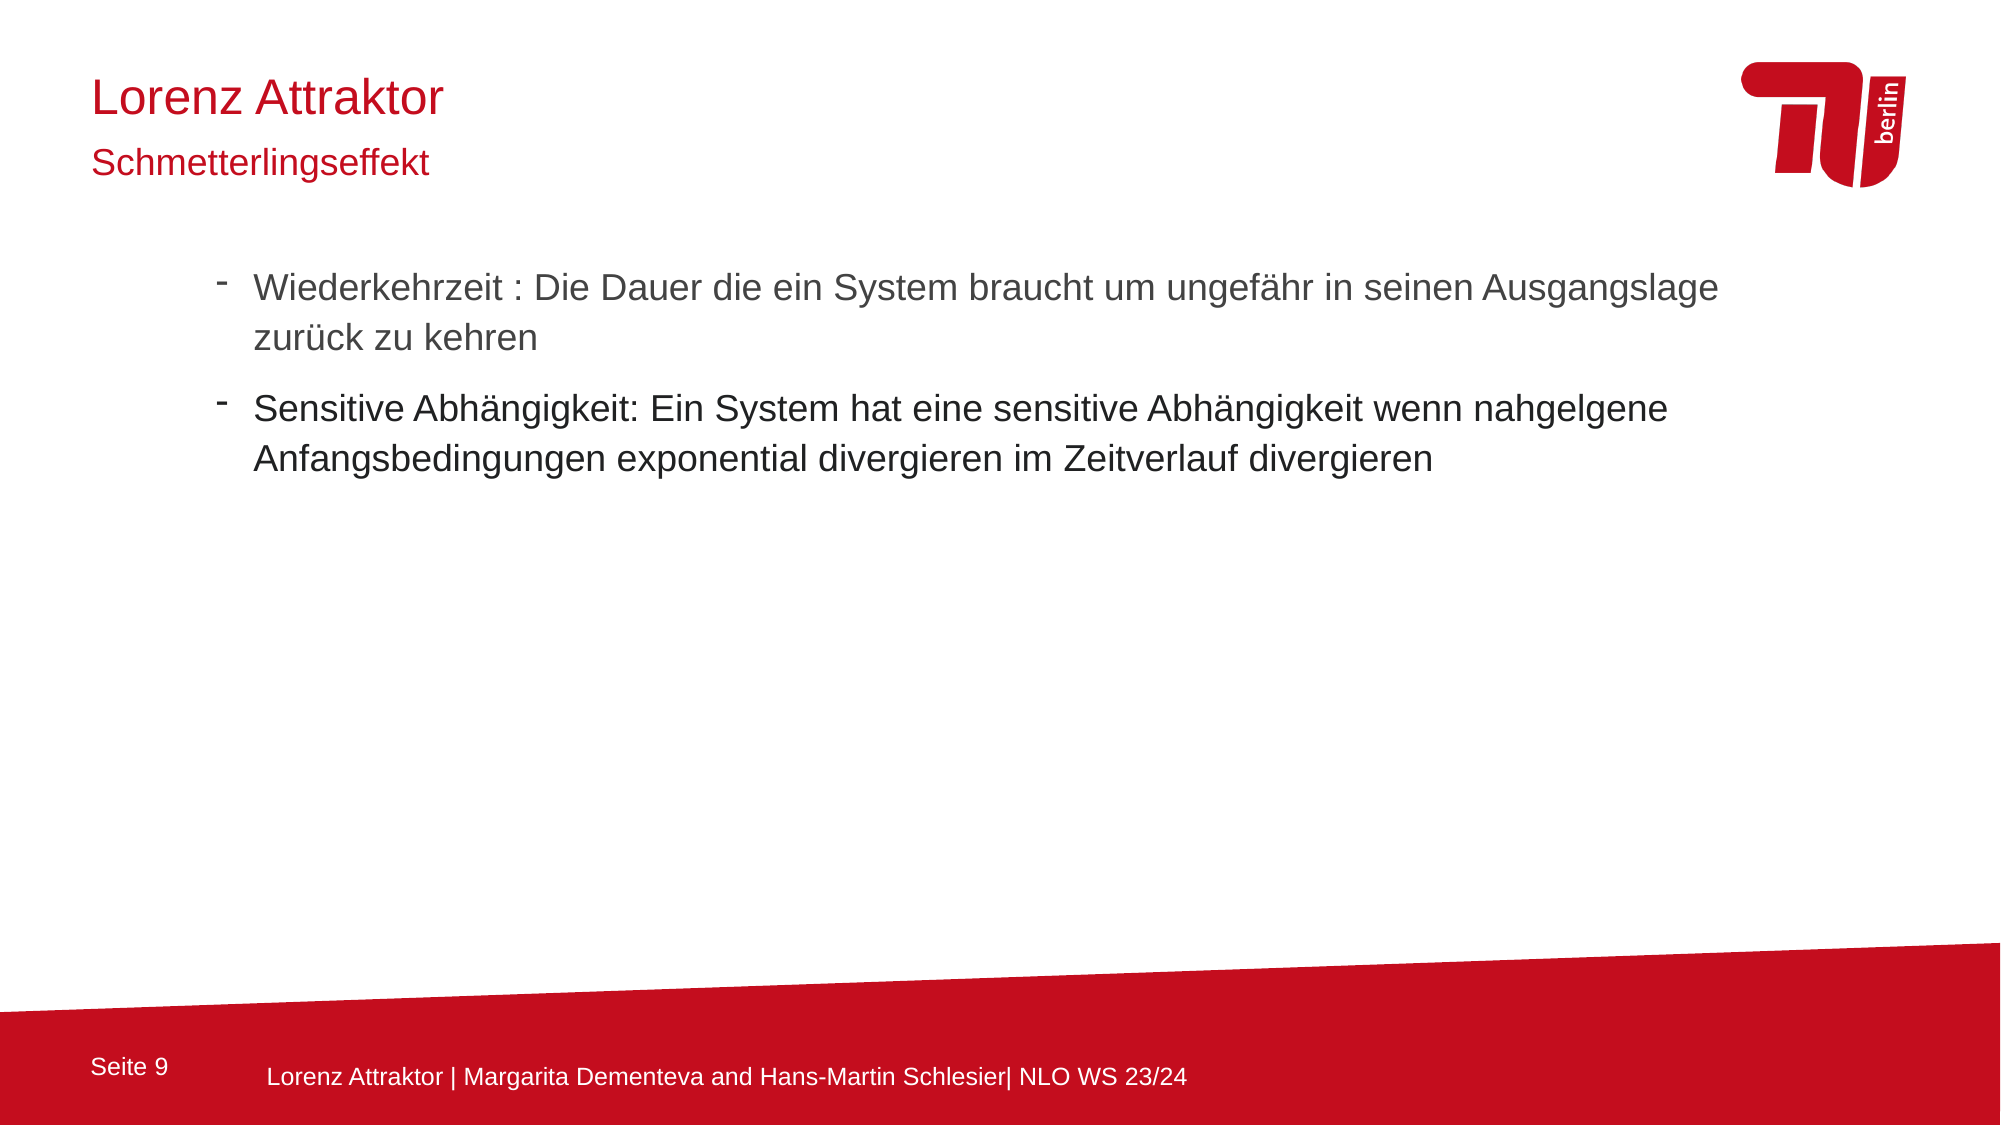

Lorenz Attraktor
Schmetterlingseffekt
Wiederkehrzeit : Die Dauer die ein System braucht um ungefähr in seinen Ausgangslage zurück zu kehren
Sensitive Abhängigkeit: Ein System hat eine sensitive Abhängigkeit wenn nahgelgene Anfangsbedingungen exponential divergieren im Zeitverlauf divergieren